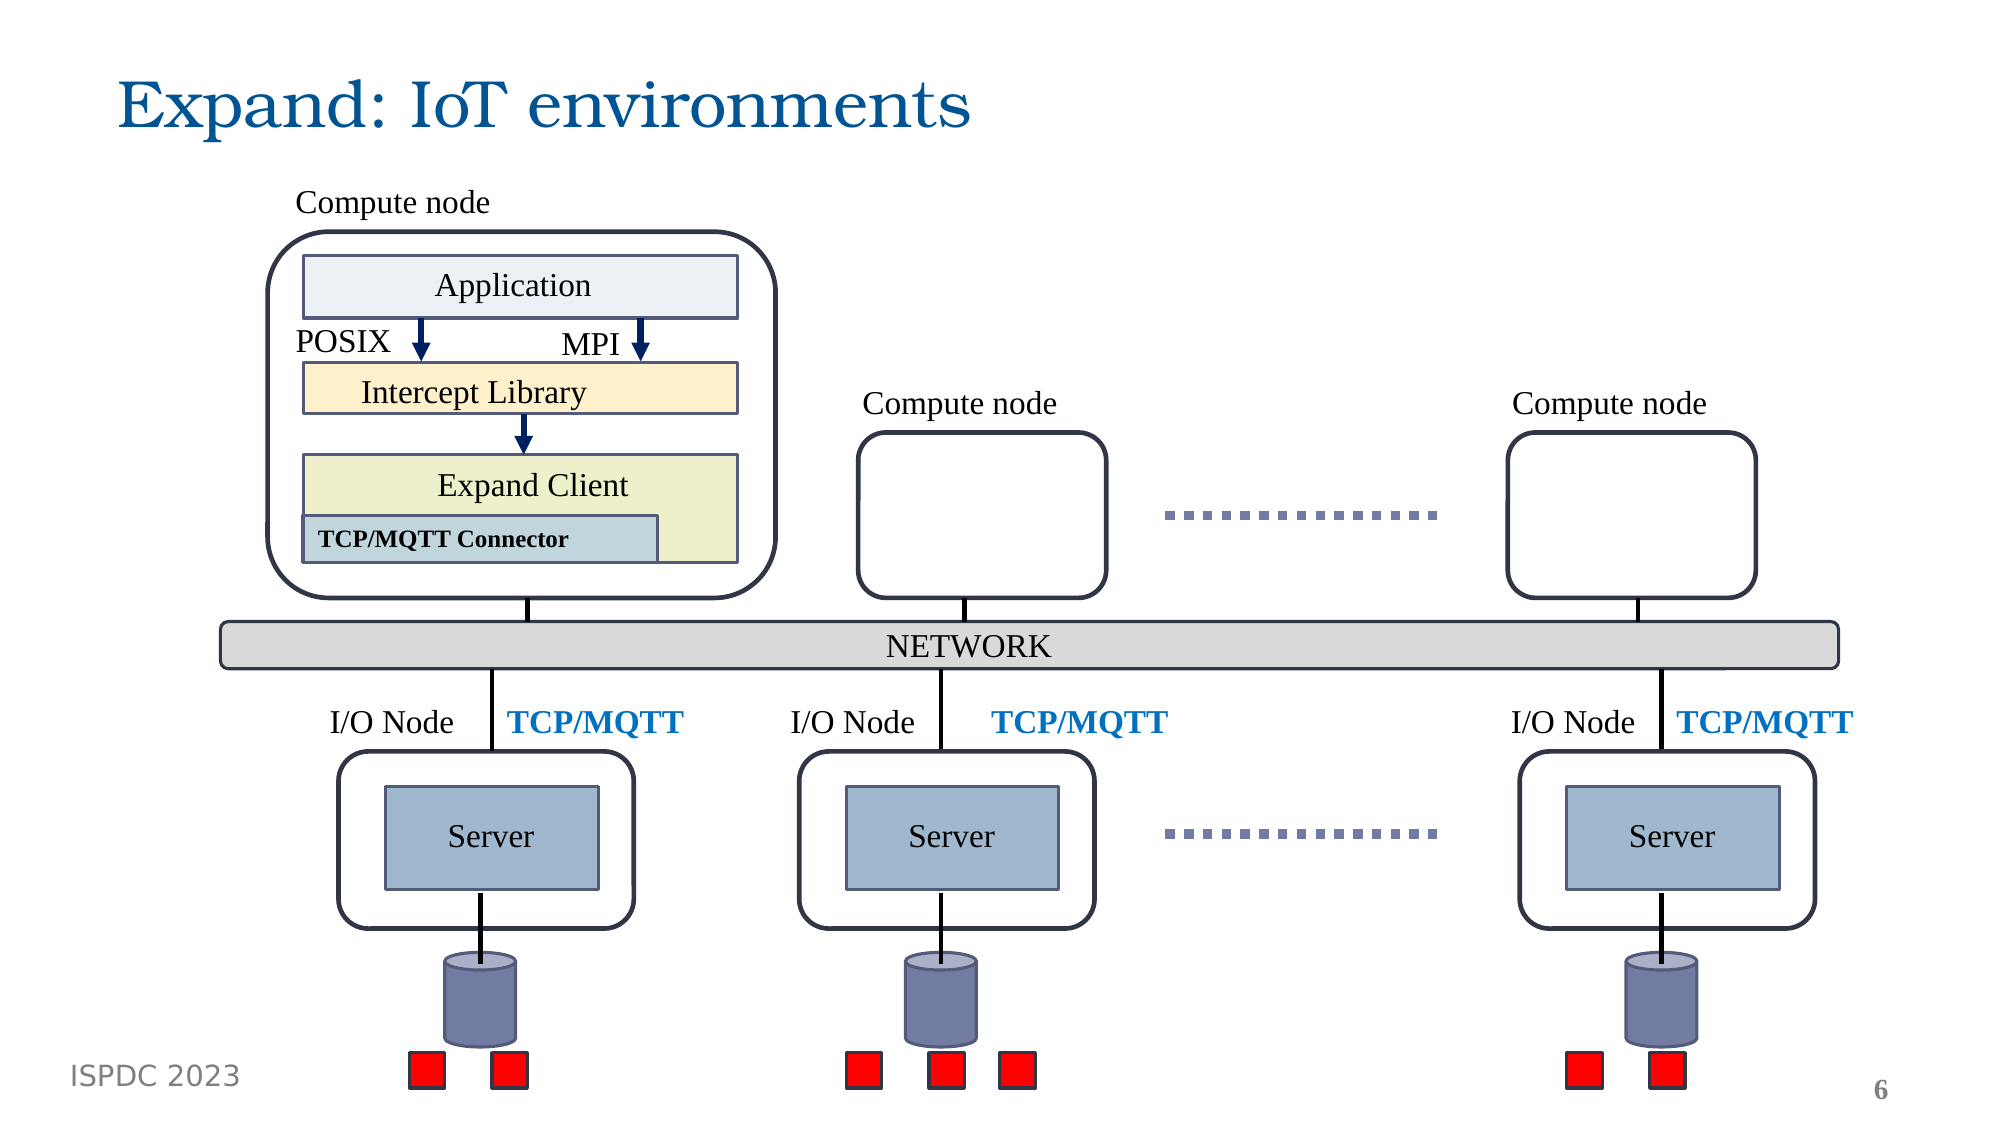

# Expand: IoT environments
Compute node

Application
POSIX
MPI

Intercept Library
Compute node
Compute node

Expand Client

TCP/MQTT Connector
NETWORK

I/O Node
TCP/MQTT
I/O Node
TCP/MQTT
I/O Node
TCP/MQTT

Server
Server
Server

6